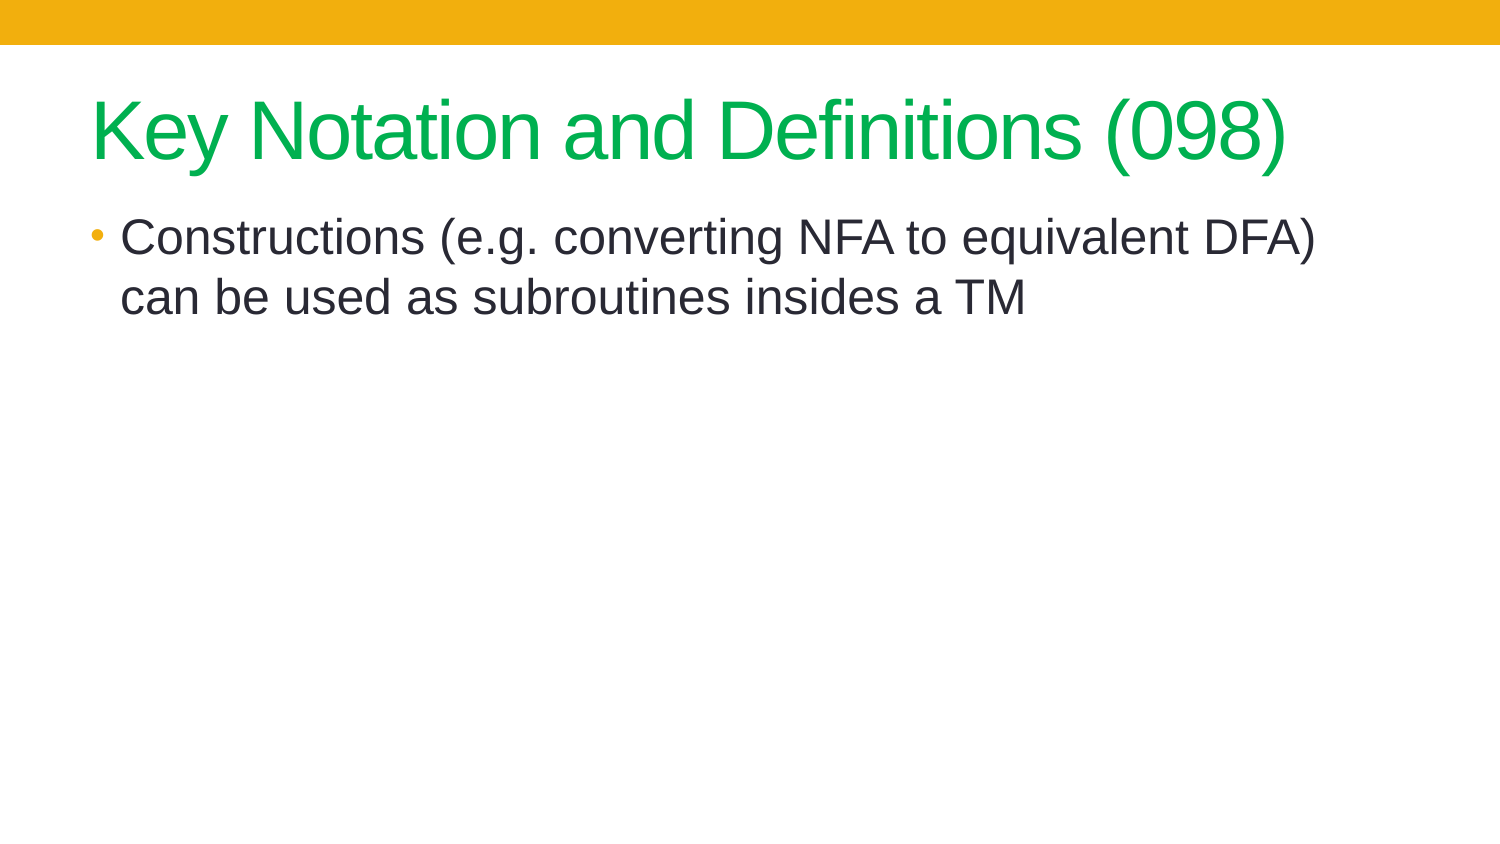

# Key Notation and Definitions (098)
Constructions (e.g. converting NFA to equivalent DFA) can be used as subroutines insides a TM